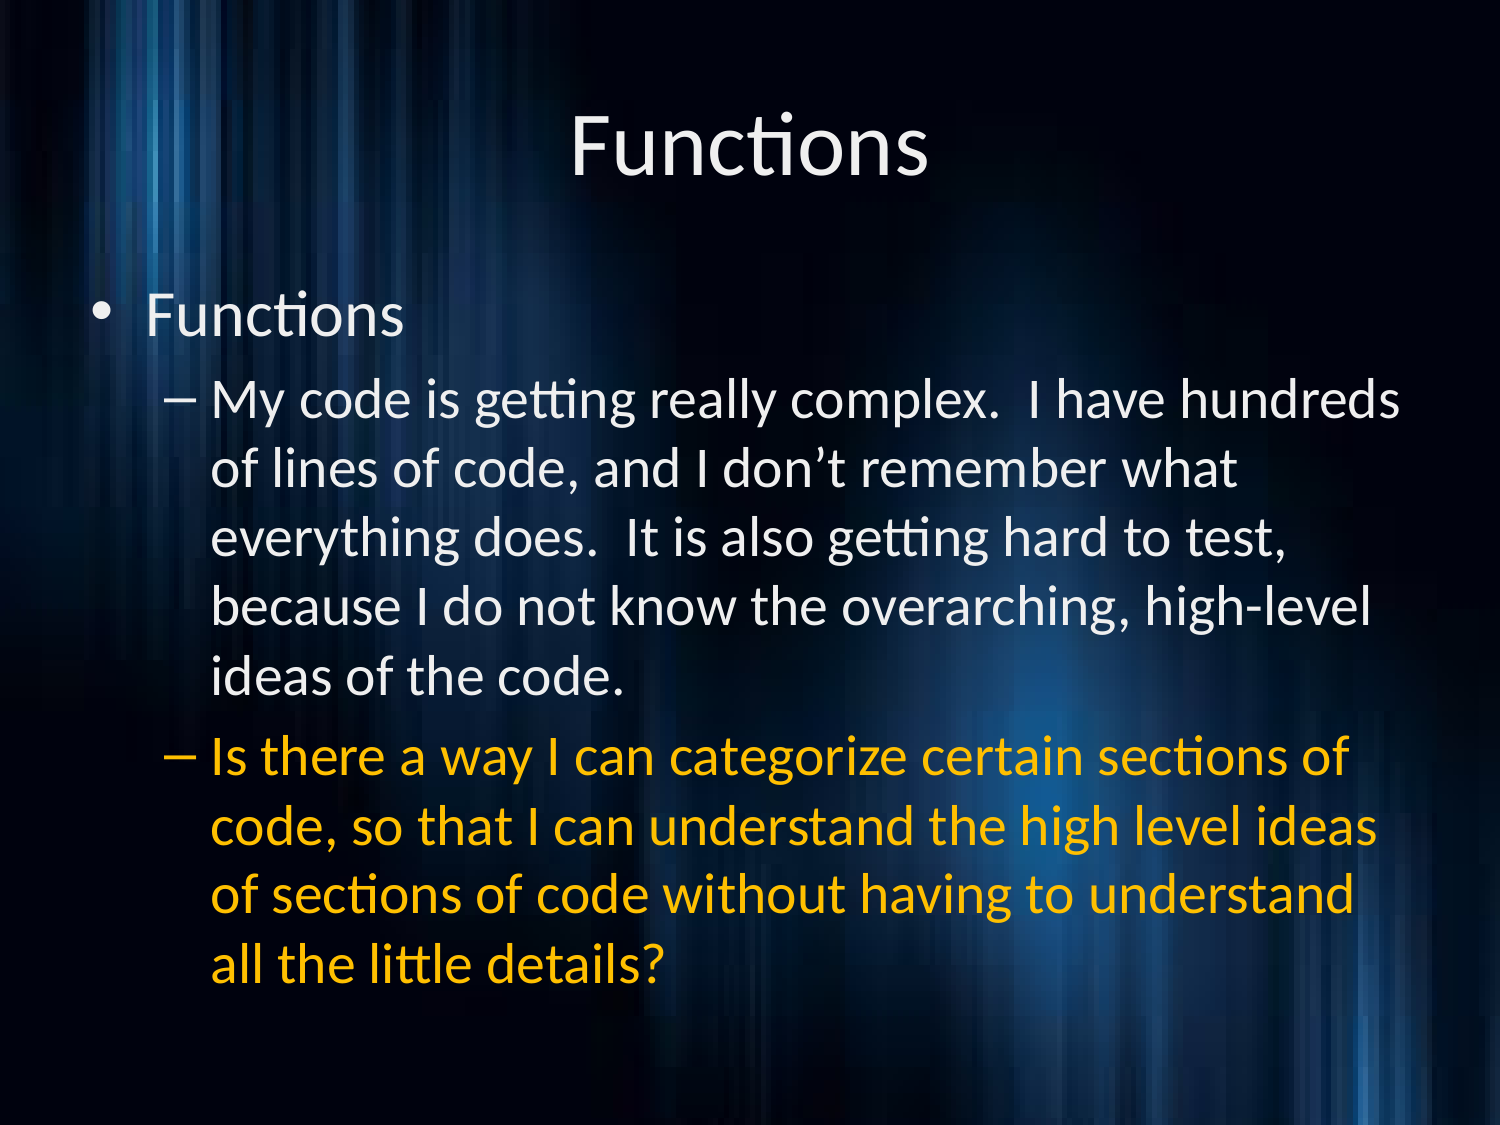

# Functions
Functions
My code is getting really complex.  I have hundreds of lines of code, and I don’t remember what everything does.  It is also getting hard to test, because I do not know the overarching, high-level ideas of the code.
Is there a way I can categorize certain sections of code, so that I can understand the high level ideas of sections of code without having to understand all the little details?